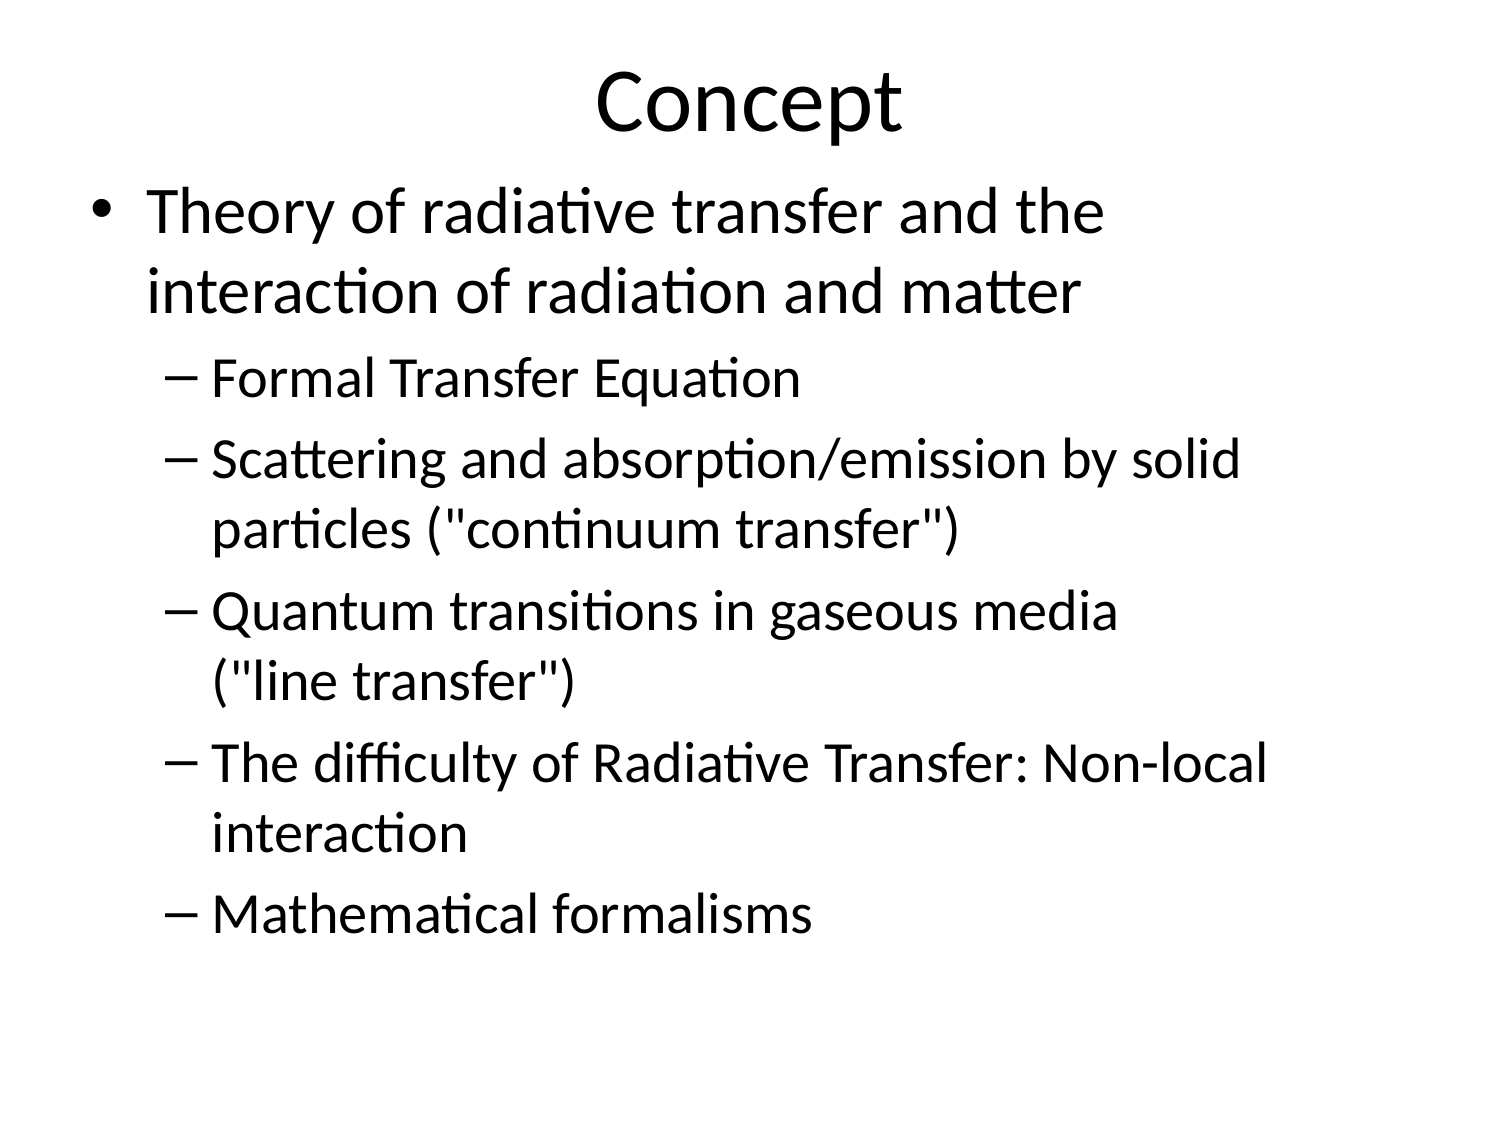

# Concept
Theory of radiative transfer and the interaction of radiation and matter
Formal Transfer Equation
Scattering and absorption/emission by solid particles ("continuum transfer")
Quantum transitions in gaseous media
("line transfer")
The difficulty of Radiative Transfer: Non-local interaction
Mathematical formalisms